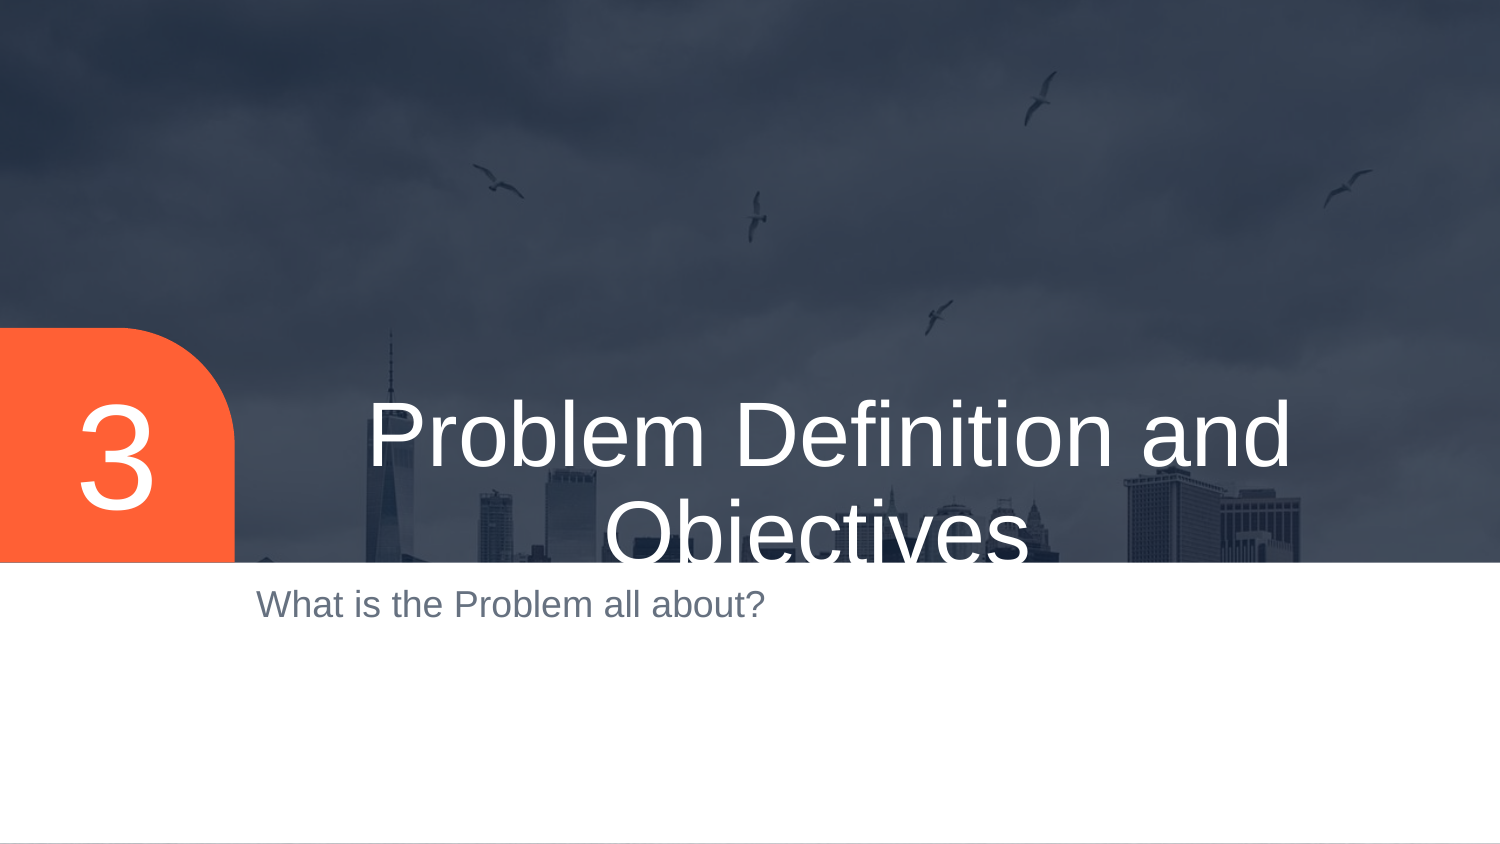

3
# Problem Definition and Objectives
What is the Problem all about?